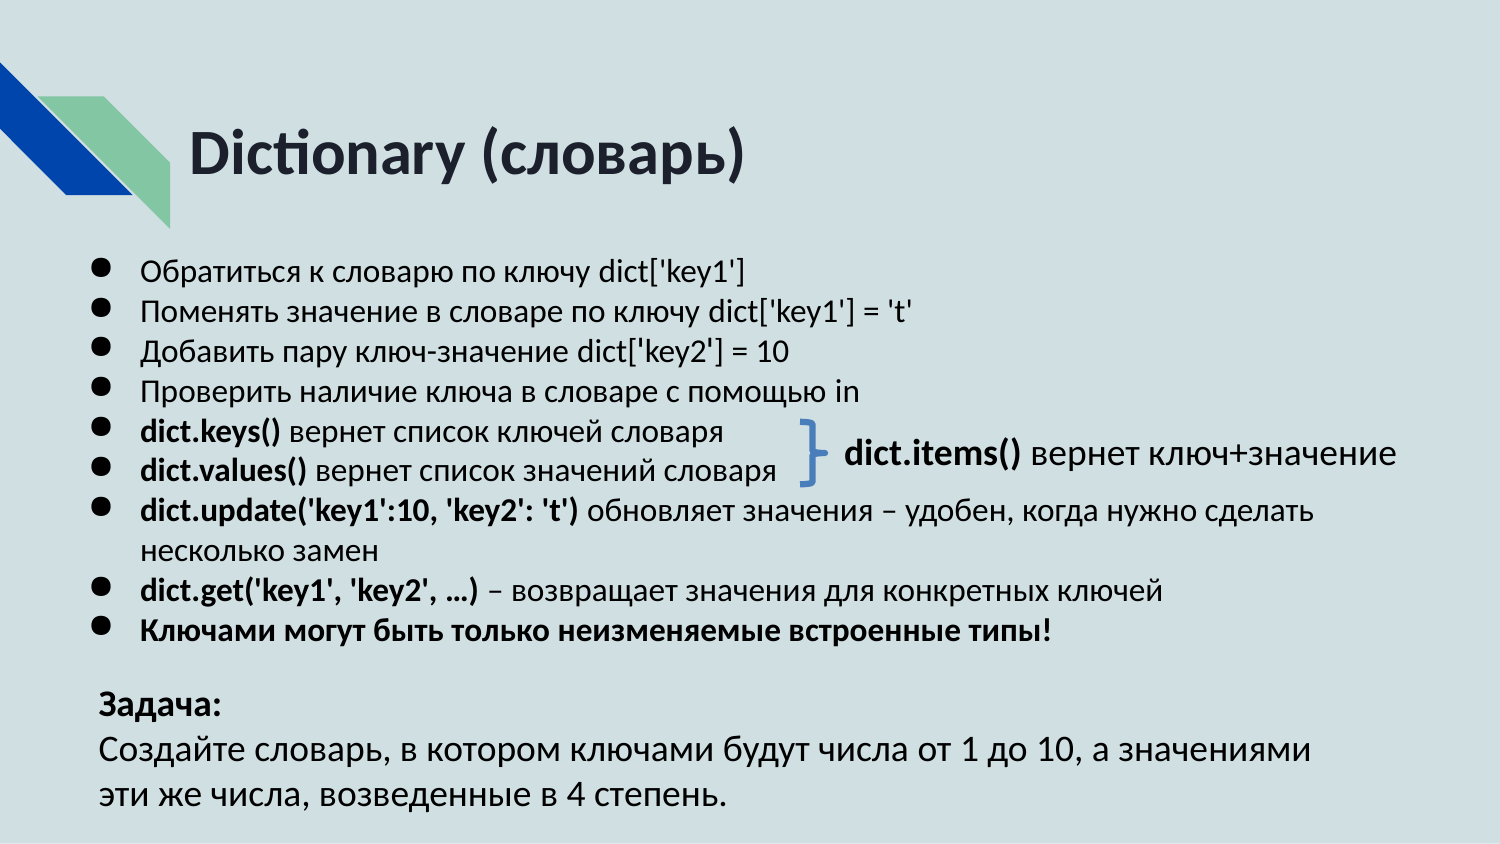

# Dictionary (словарь)
Обратиться к словарю по ключу dict['key1']
Поменять значение в словаре по ключу dict['key1'] = 't'
Добавить пару ключ-значение dict['key2'] = 10
Проверить наличие ключа в словаре с помощью in
dict.keys() вернет список ключей словаря
dict.values() вернет список значений словаря
dict.update('key1':10, 'key2': 't') обновляет значения – удобен, когда нужно сделать несколько замен
dict.get('key1', 'key2', …) – возвращает значения для конкретных ключей
Ключами могут быть только неизменяемые встроенные типы!
dict.items() вернет ключ+значение

Задача:
Создайте словарь, в котором ключами будут числа от 1 до 10, а значениями эти же числа, возведенные в 4 степень.